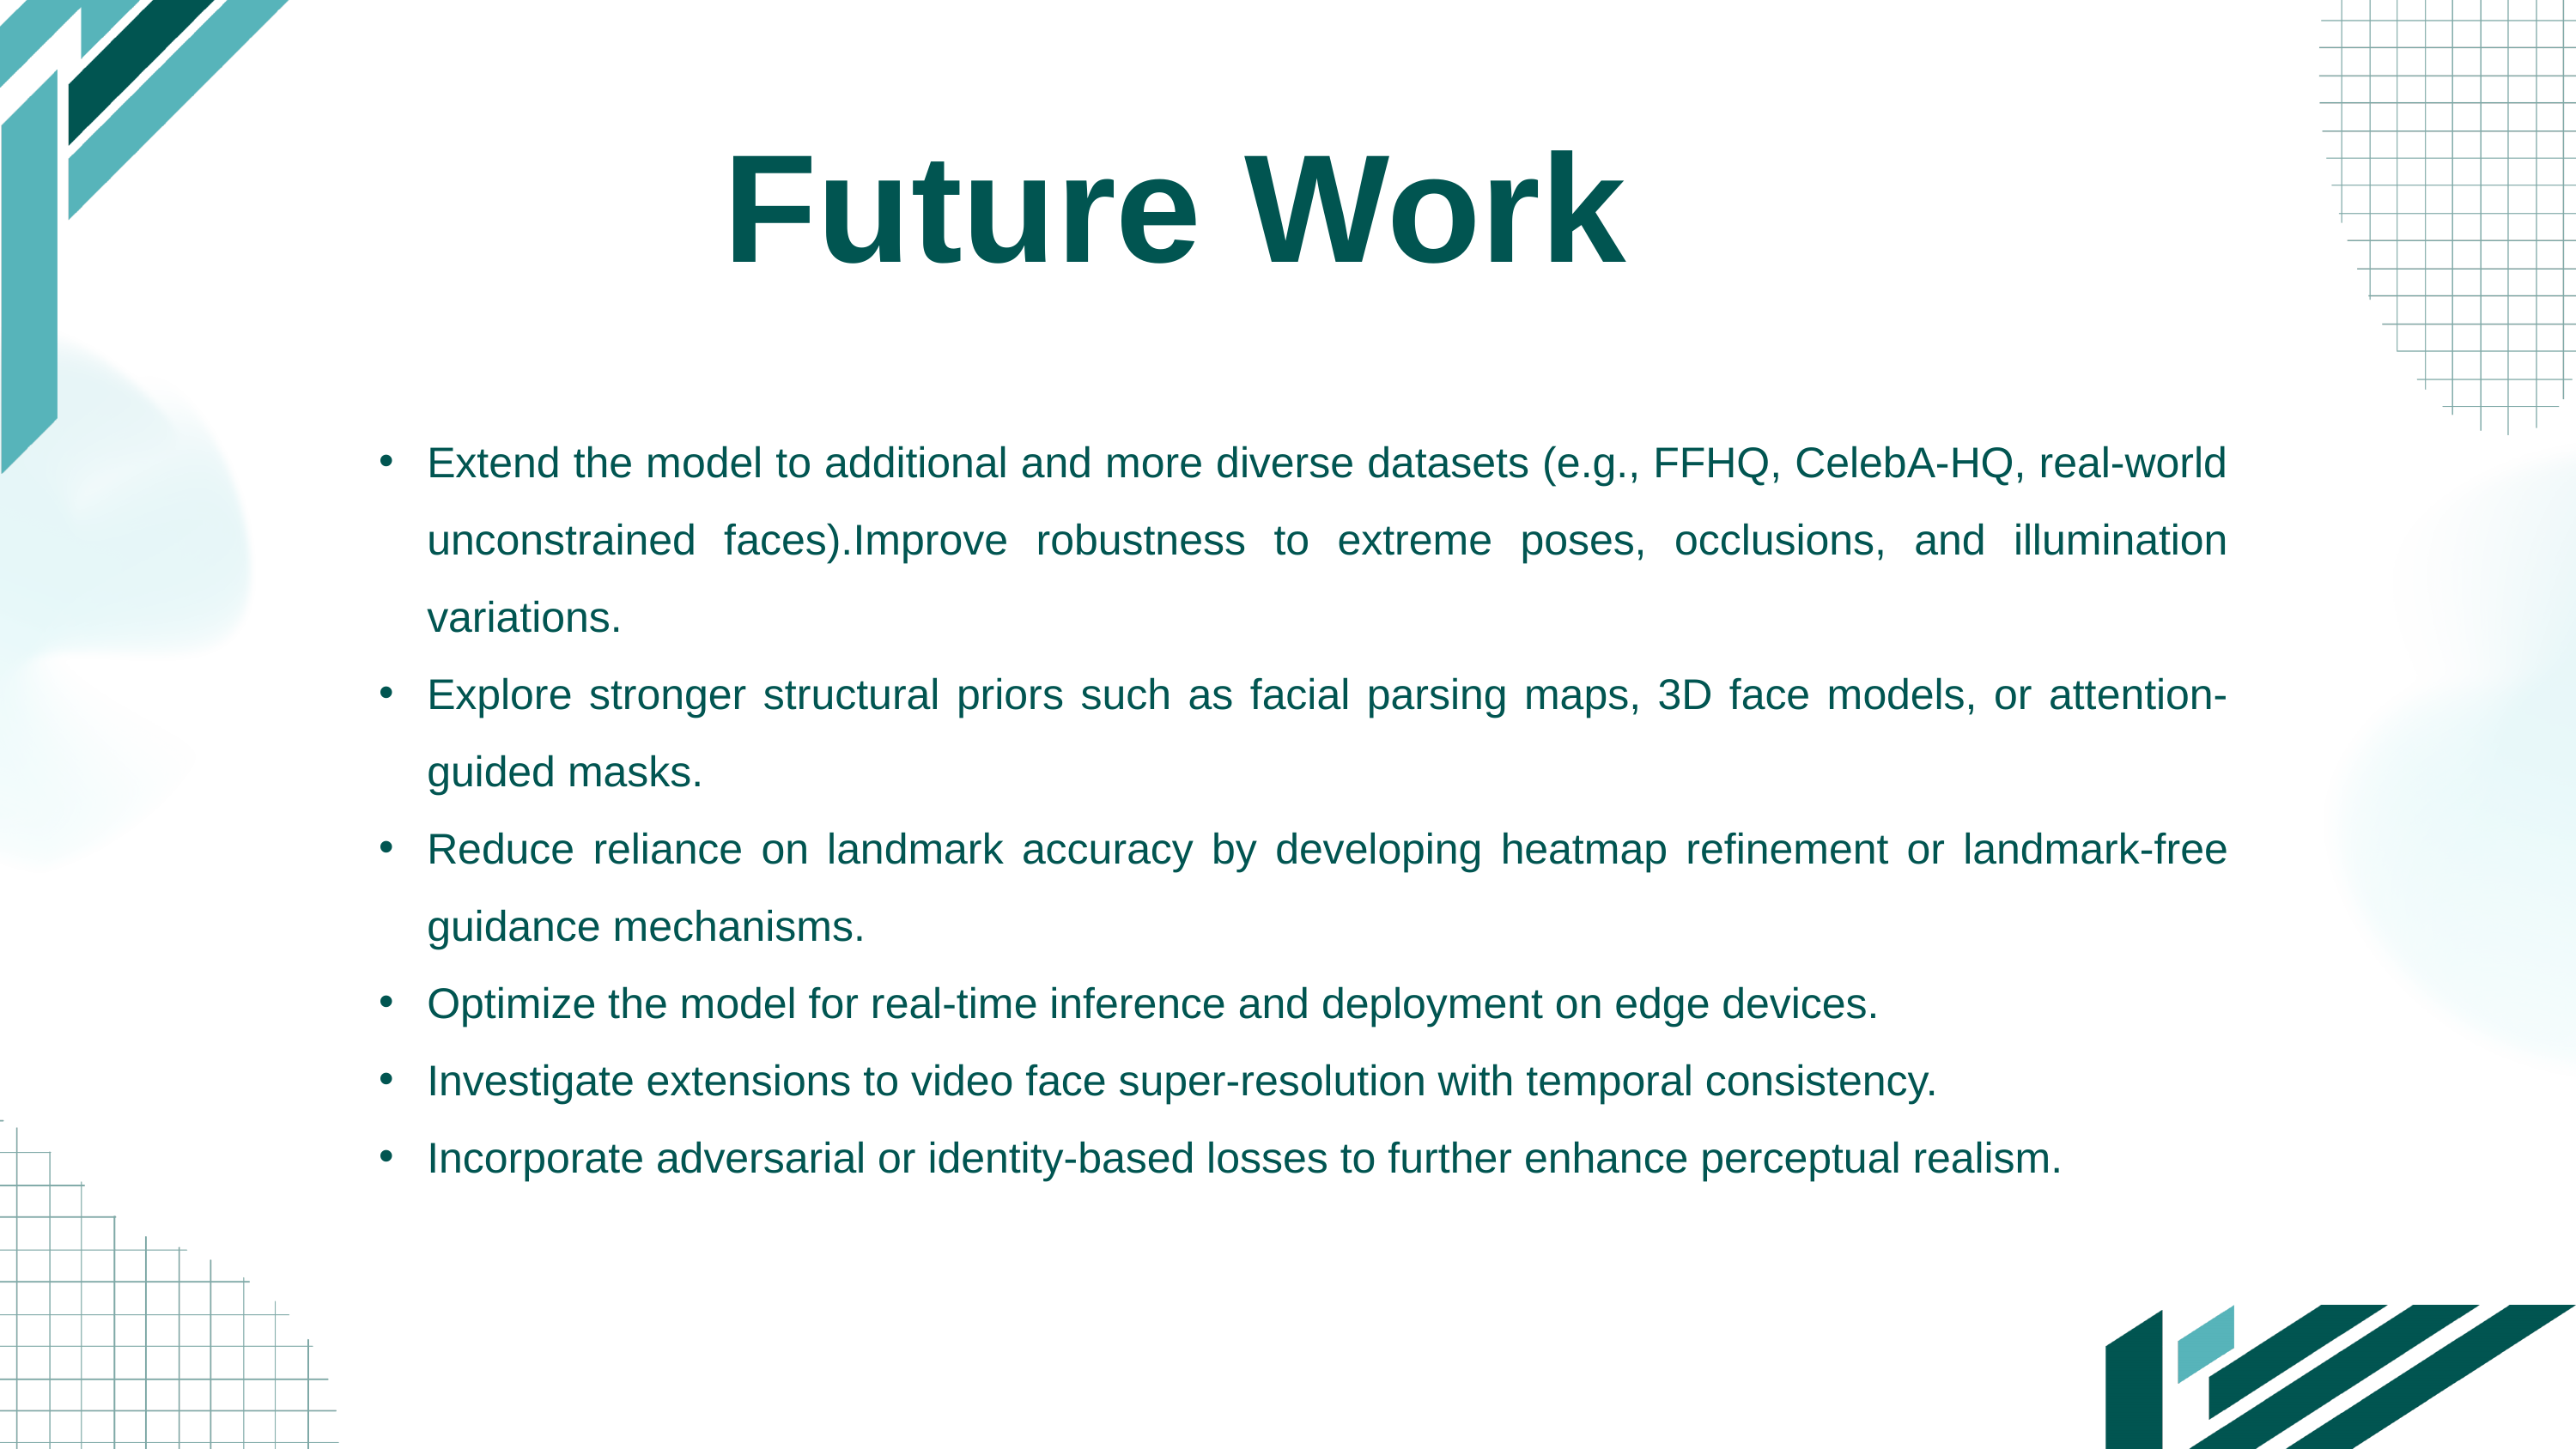

Future Work

Extend the model to additional and more diverse datasets (e.g., FFHQ, CelebA-HQ, real-world unconstrained faces).Improve robustness to extreme poses, occlusions, and illumination variations.
Explore stronger structural priors such as facial parsing maps, 3D face models, or attention-guided masks.
Reduce reliance on landmark accuracy by developing heatmap refinement or landmark-free guidance mechanisms.
Optimize the model for real-time inference and deployment on edge devices.
Investigate extensions to video face super-resolution with temporal consistency.
Incorporate adversarial or identity-based losses to further enhance perceptual realism.